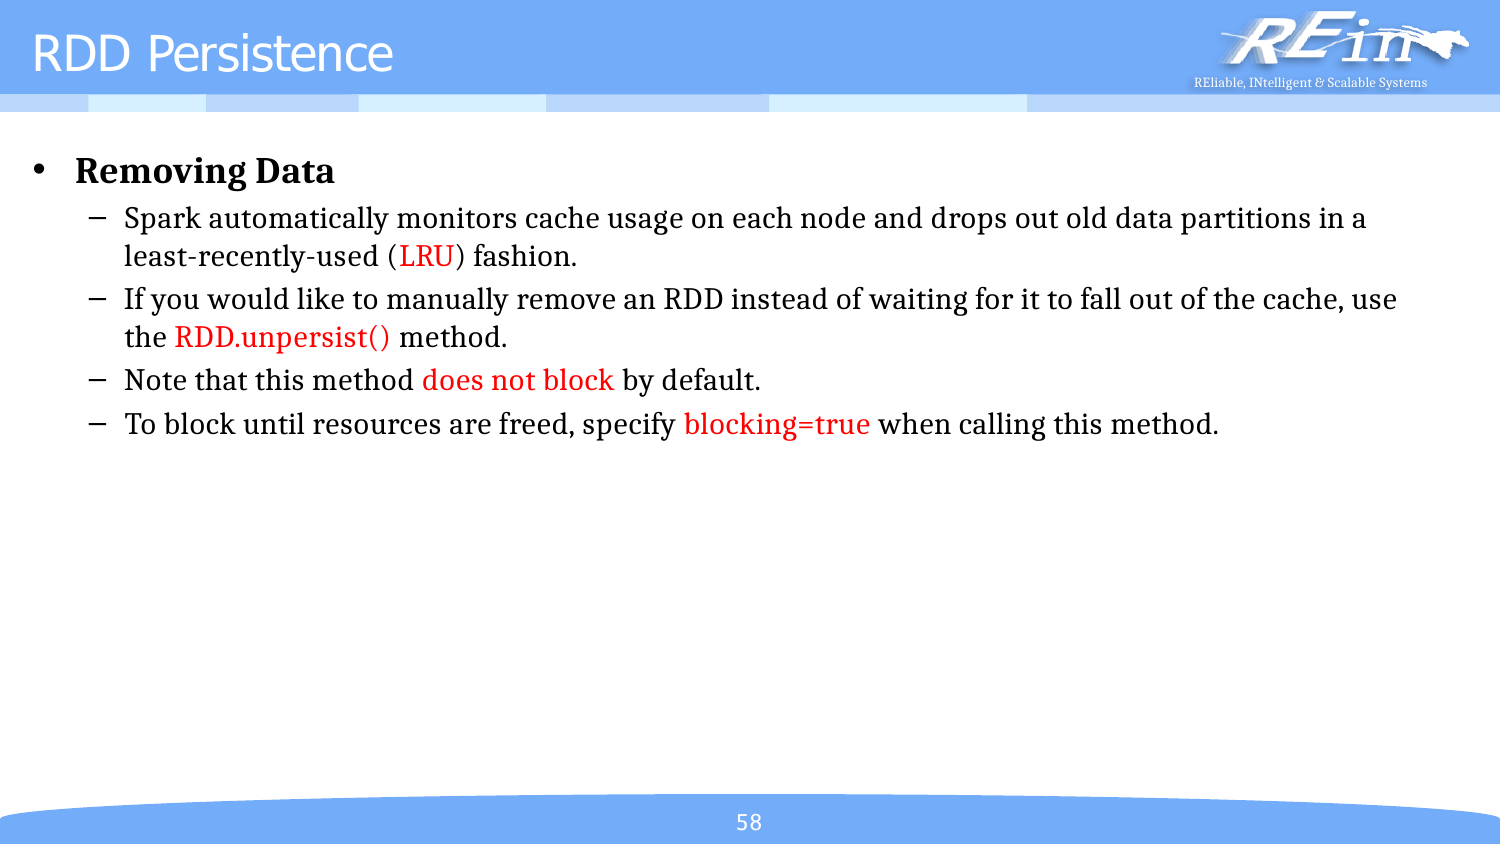

# RDD Persistence
Removing Data
Spark automatically monitors cache usage on each node and drops out old data partitions in a least-recently-used (LRU) fashion.
If you would like to manually remove an RDD instead of waiting for it to fall out of the cache, use the RDD.unpersist() method.
Note that this method does not block by default.
To block until resources are freed, specify blocking=true when calling this method.

58